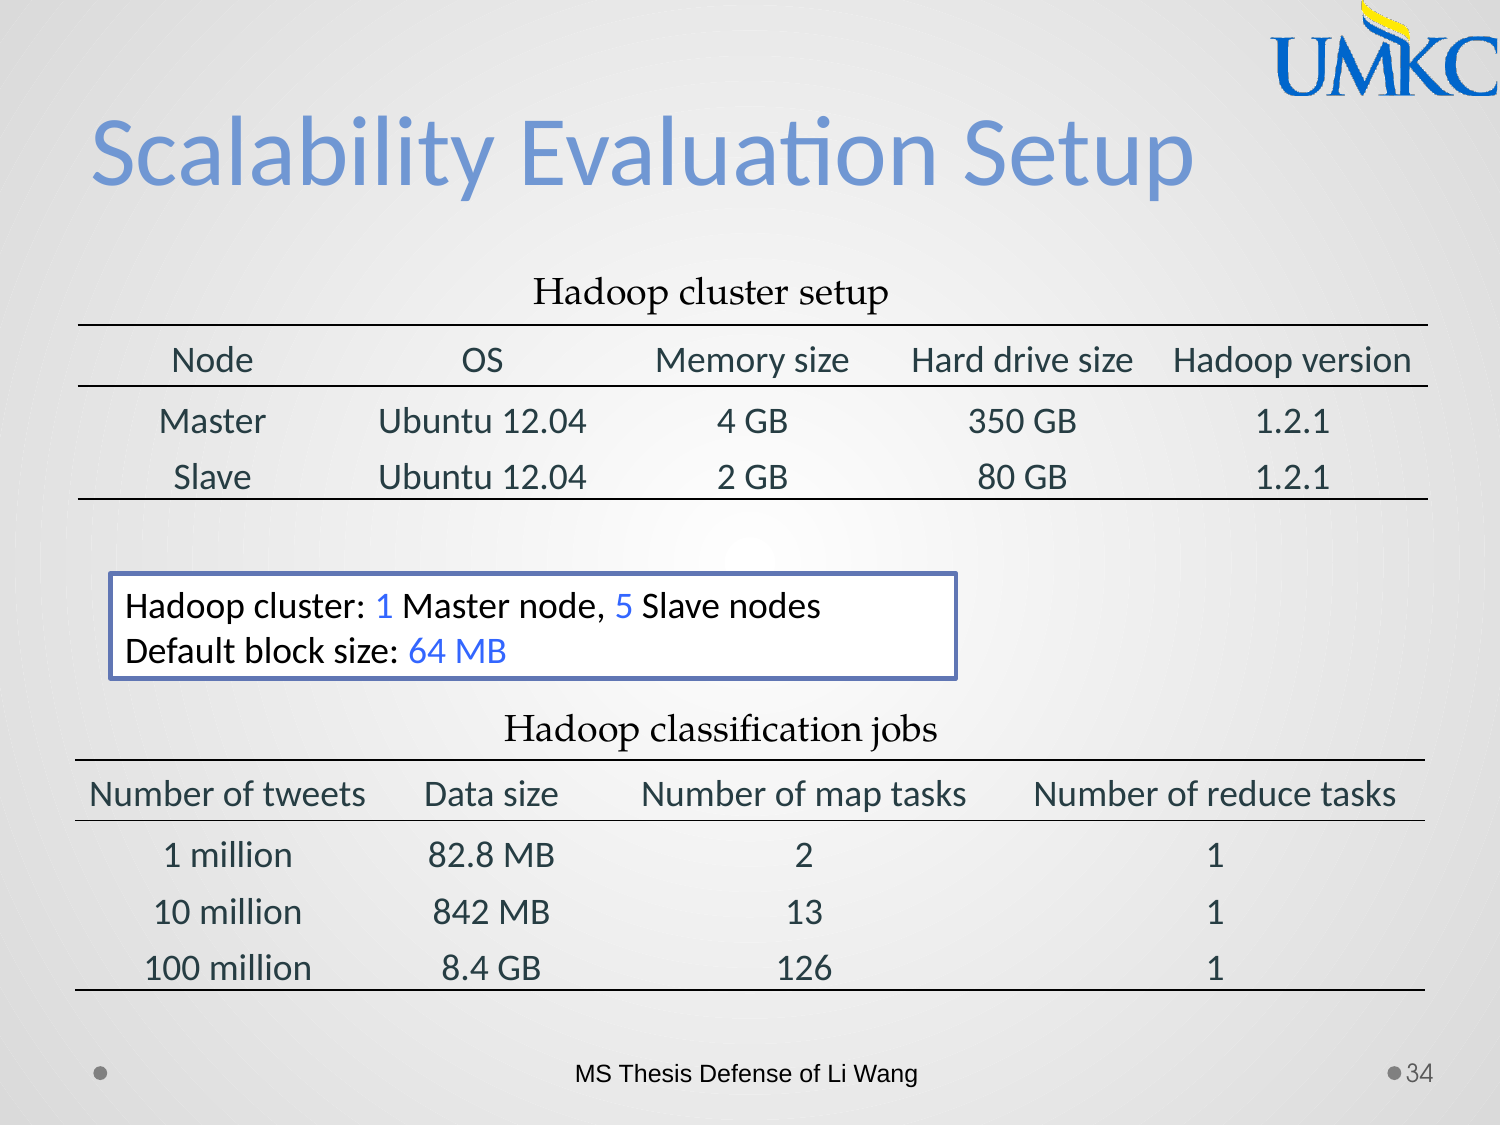

# Scalability Evaluation Setup
Hadoop cluster setup
| Node | OS | Memory size | Hard drive size | Hadoop version |
| --- | --- | --- | --- | --- |
| Master Slave | Ubuntu 12.04 Ubuntu 12.04 | 4 GB 2 GB | 350 GB 80 GB | 1.2.1 1.2.1 |
Hadoop cluster: 1 Master node, 5 Slave nodes
Default block size: 64 MB
Hadoop classification jobs
| Number of tweets | Data size | Number of map tasks | Number of reduce tasks |
| --- | --- | --- | --- |
| 1 million 10 million 100 million | 82.8 MB 842 MB 8.4 GB | 2 13 126 | 1 1 1 |
MS Thesis Defense of Li Wang
34